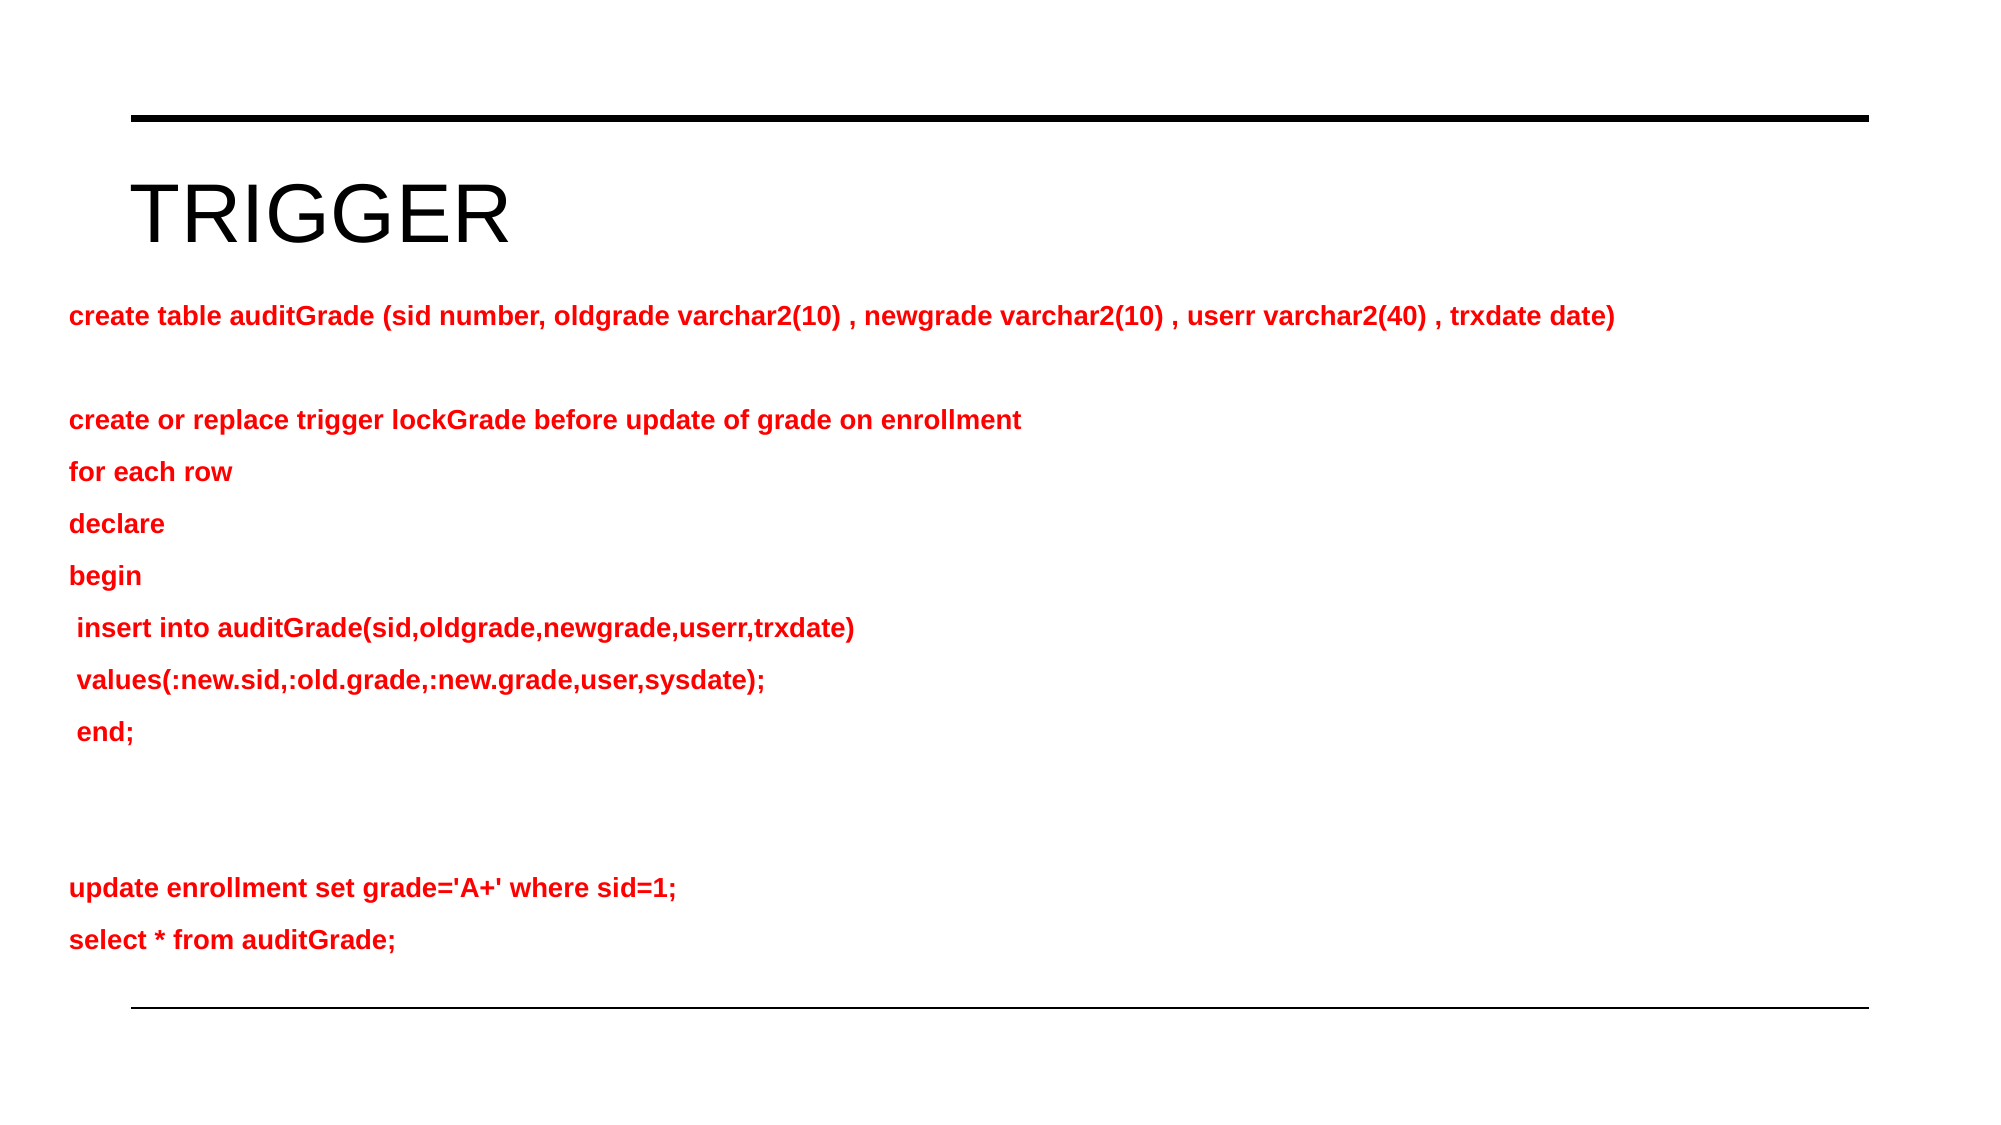

# Trigger

create table auditGrade (sid number, oldgrade varchar2(10) , newgrade varchar2(10) , userr varchar2(40) , trxdate date)

create or replace trigger lockGrade before update of grade on enrollment
for each row
declare
begin
 insert into auditGrade(sid,oldgrade,newgrade,userr,trxdate)
 values(:new.sid,:old.grade,:new.grade,user,sysdate);
 end;

update enrollment set grade='A+' where sid=1;
select * from auditGrade;